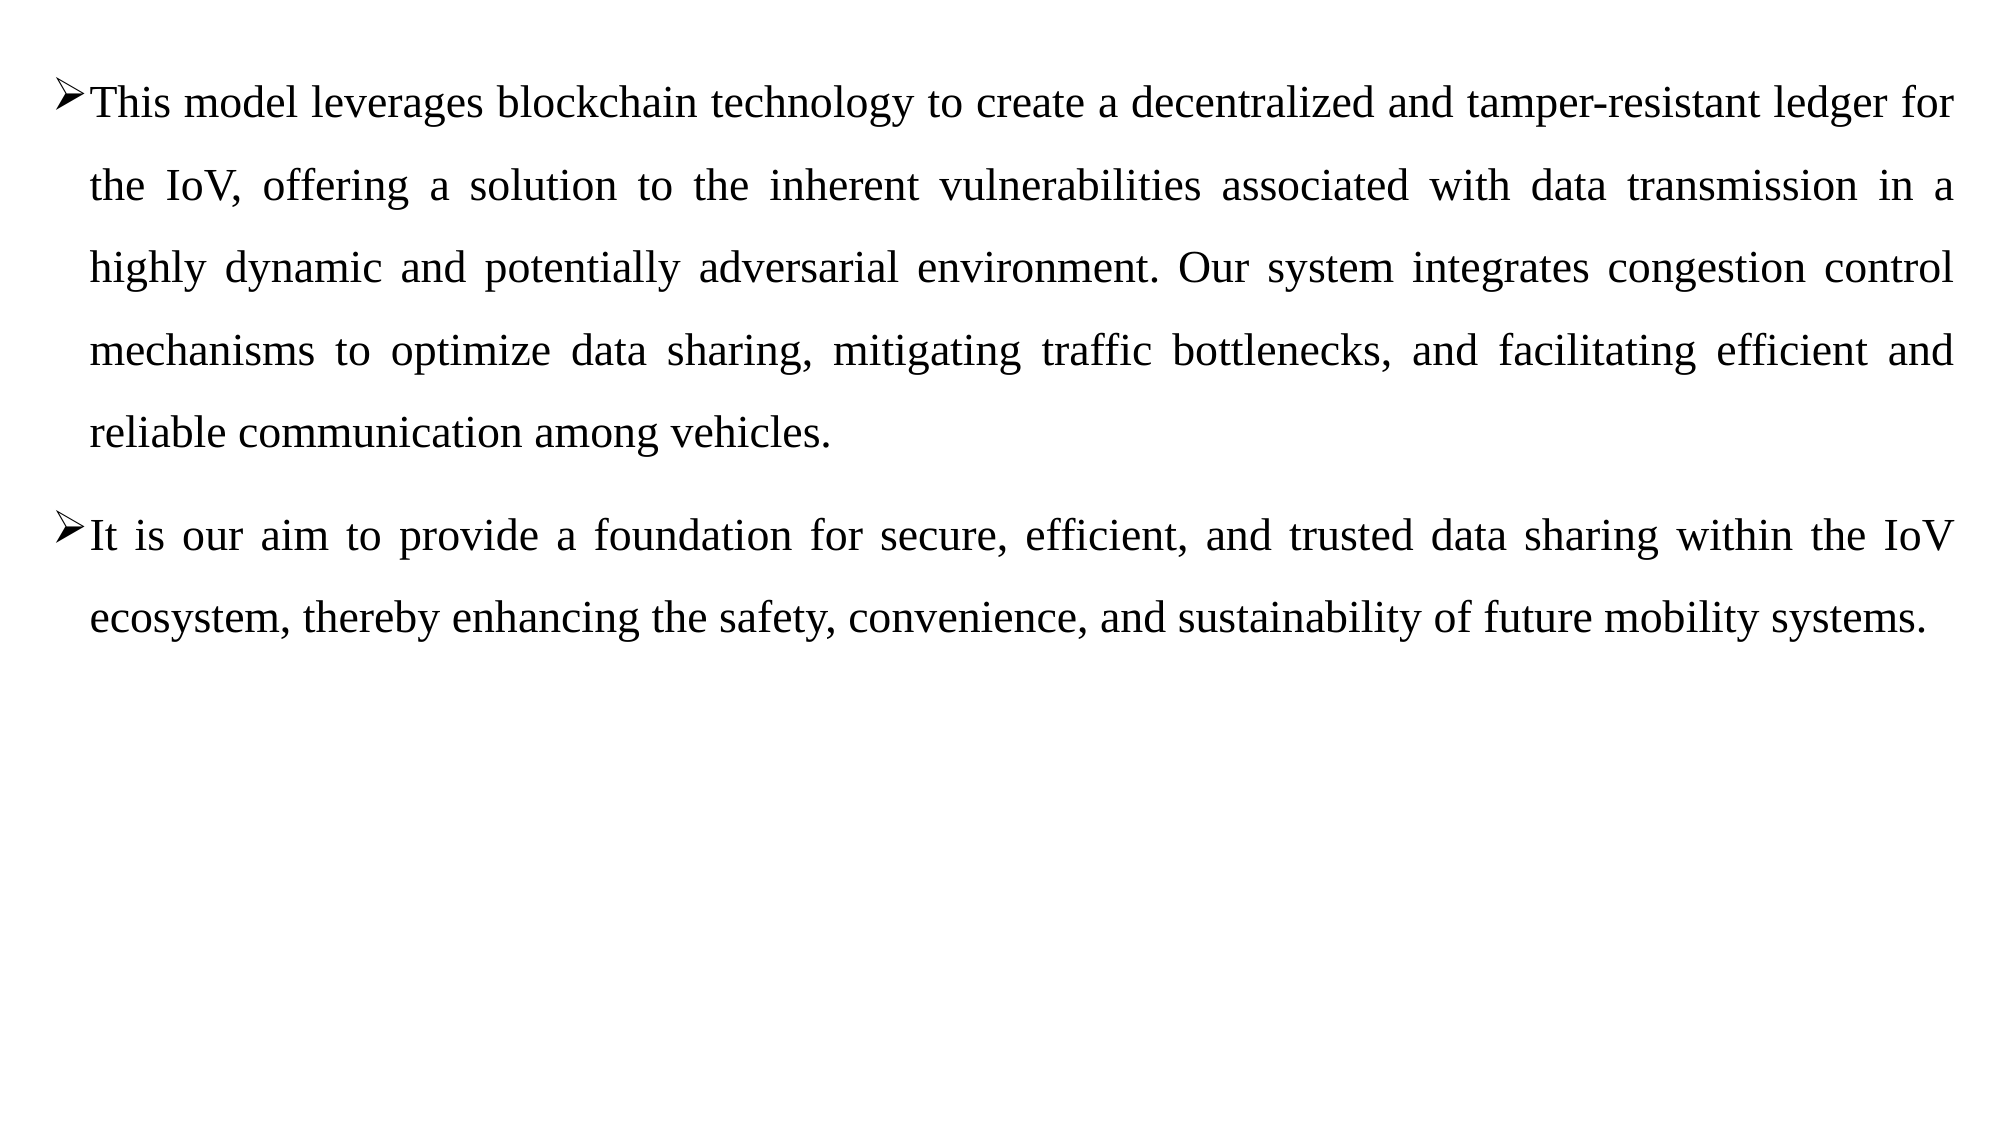

# -
This model leverages blockchain technology to create a decentralized and tamper-resistant ledger for the IoV, offering a solution to the inherent vulnerabilities associated with data transmission in a highly dynamic and potentially adversarial environment. Our system integrates congestion control mechanisms to optimize data sharing, mitigating traffic bottlenecks, and facilitating efficient and reliable communication among vehicles.
It is our aim to provide a foundation for secure, efficient, and trusted data sharing within the IoV ecosystem, thereby enhancing the safety, convenience, and sustainability of future mobility systems.